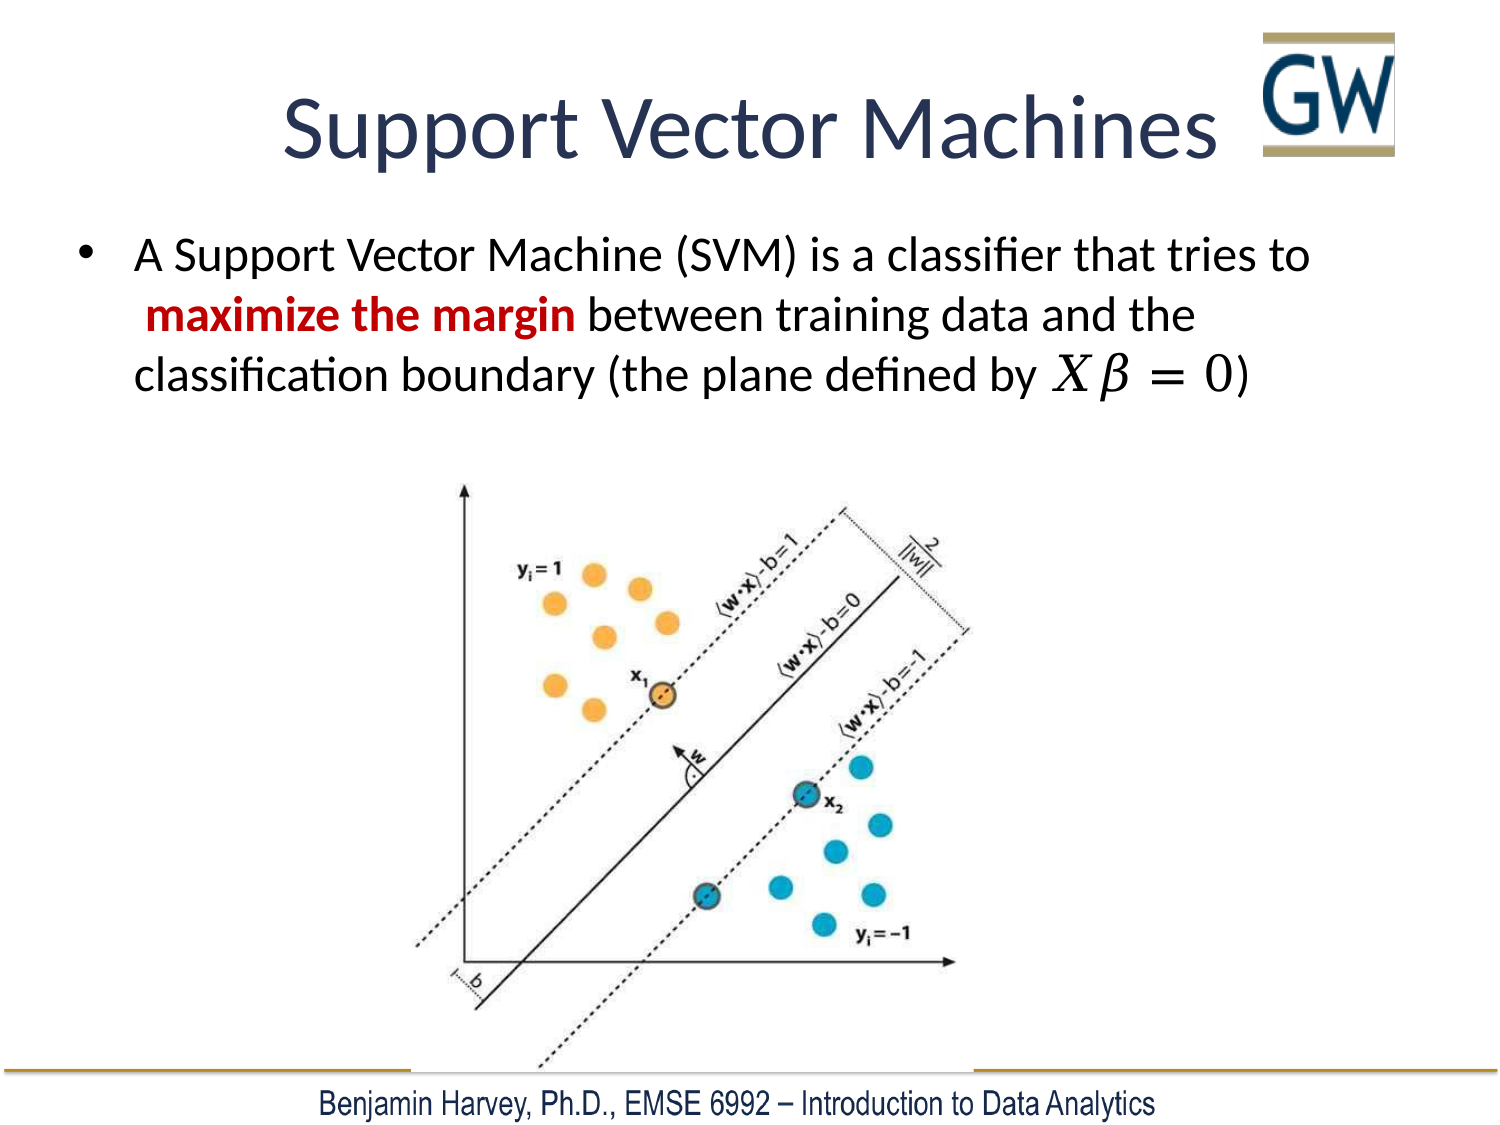

# Support Vector Machines
A Support Vector Machine (SVM) is a classifier that tries to  maximize the margin between training data and the  classification boundary (the plane defined by 𝑋𝛽 = 0)